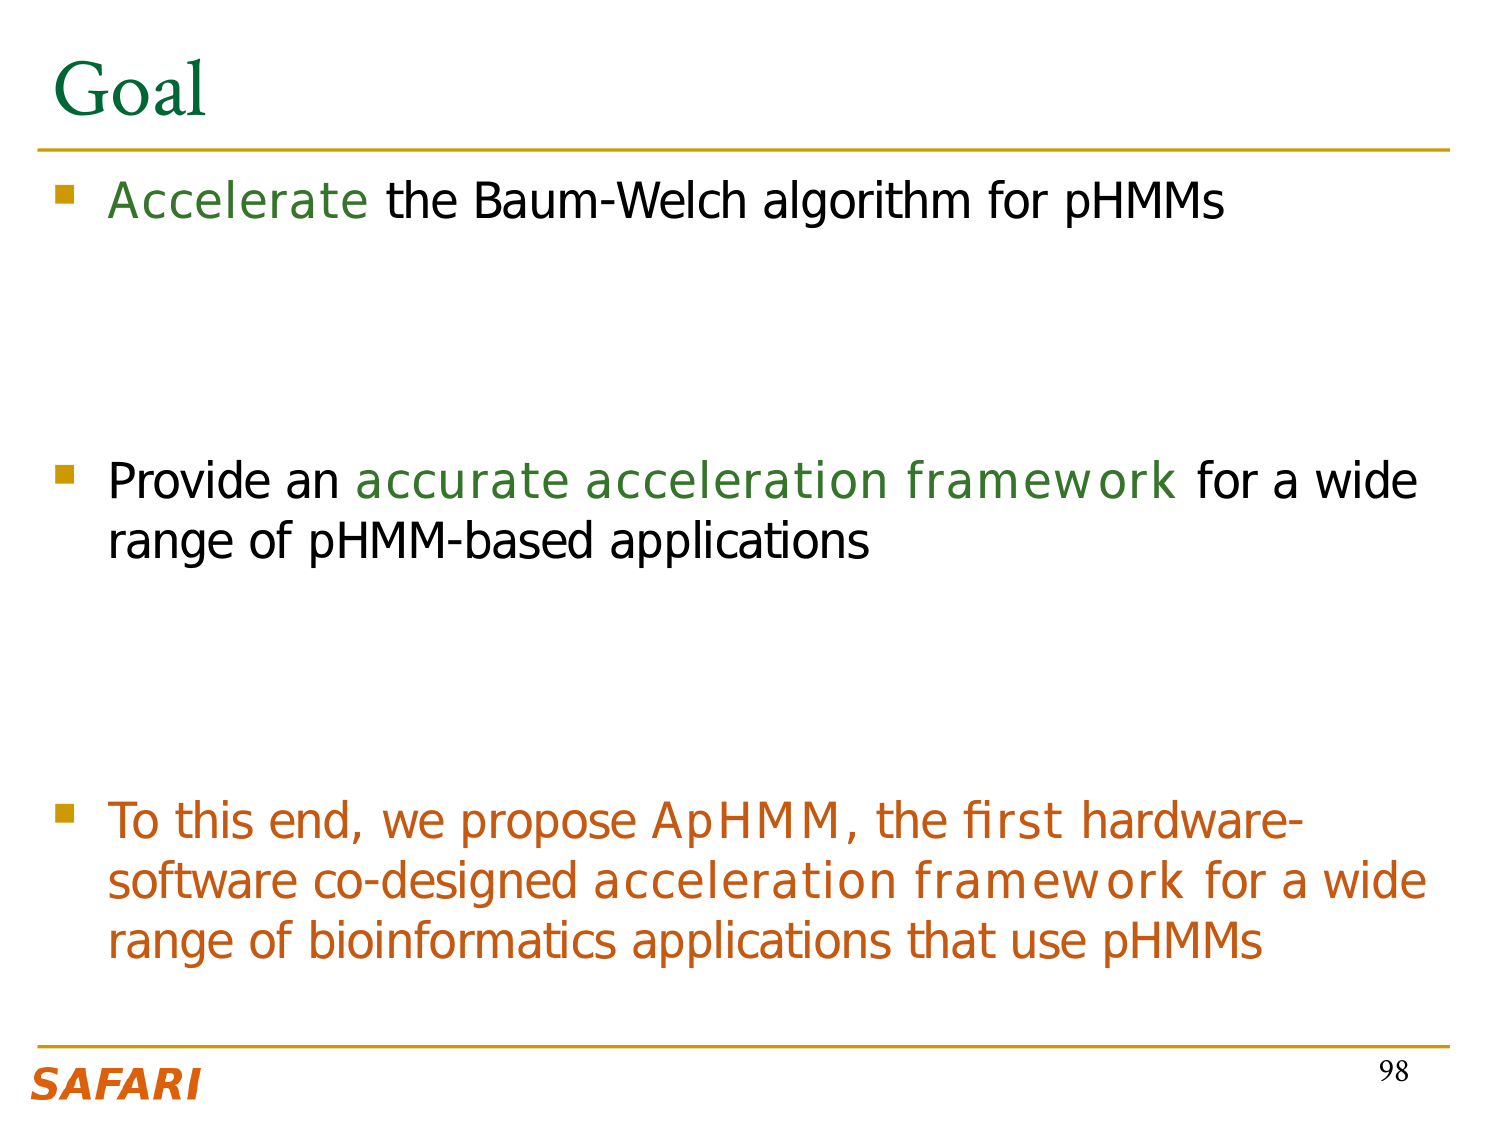

# Goal
Accelerate the Baum-Welch algorithm for pHMMs

Provide an accurate acceleration framework for a wide range of pHMM-based applications

To this end, we propose ApHMM, the first hardware-software co-designed acceleration framework for a wide range of bioinformatics applications that use pHMMs
98